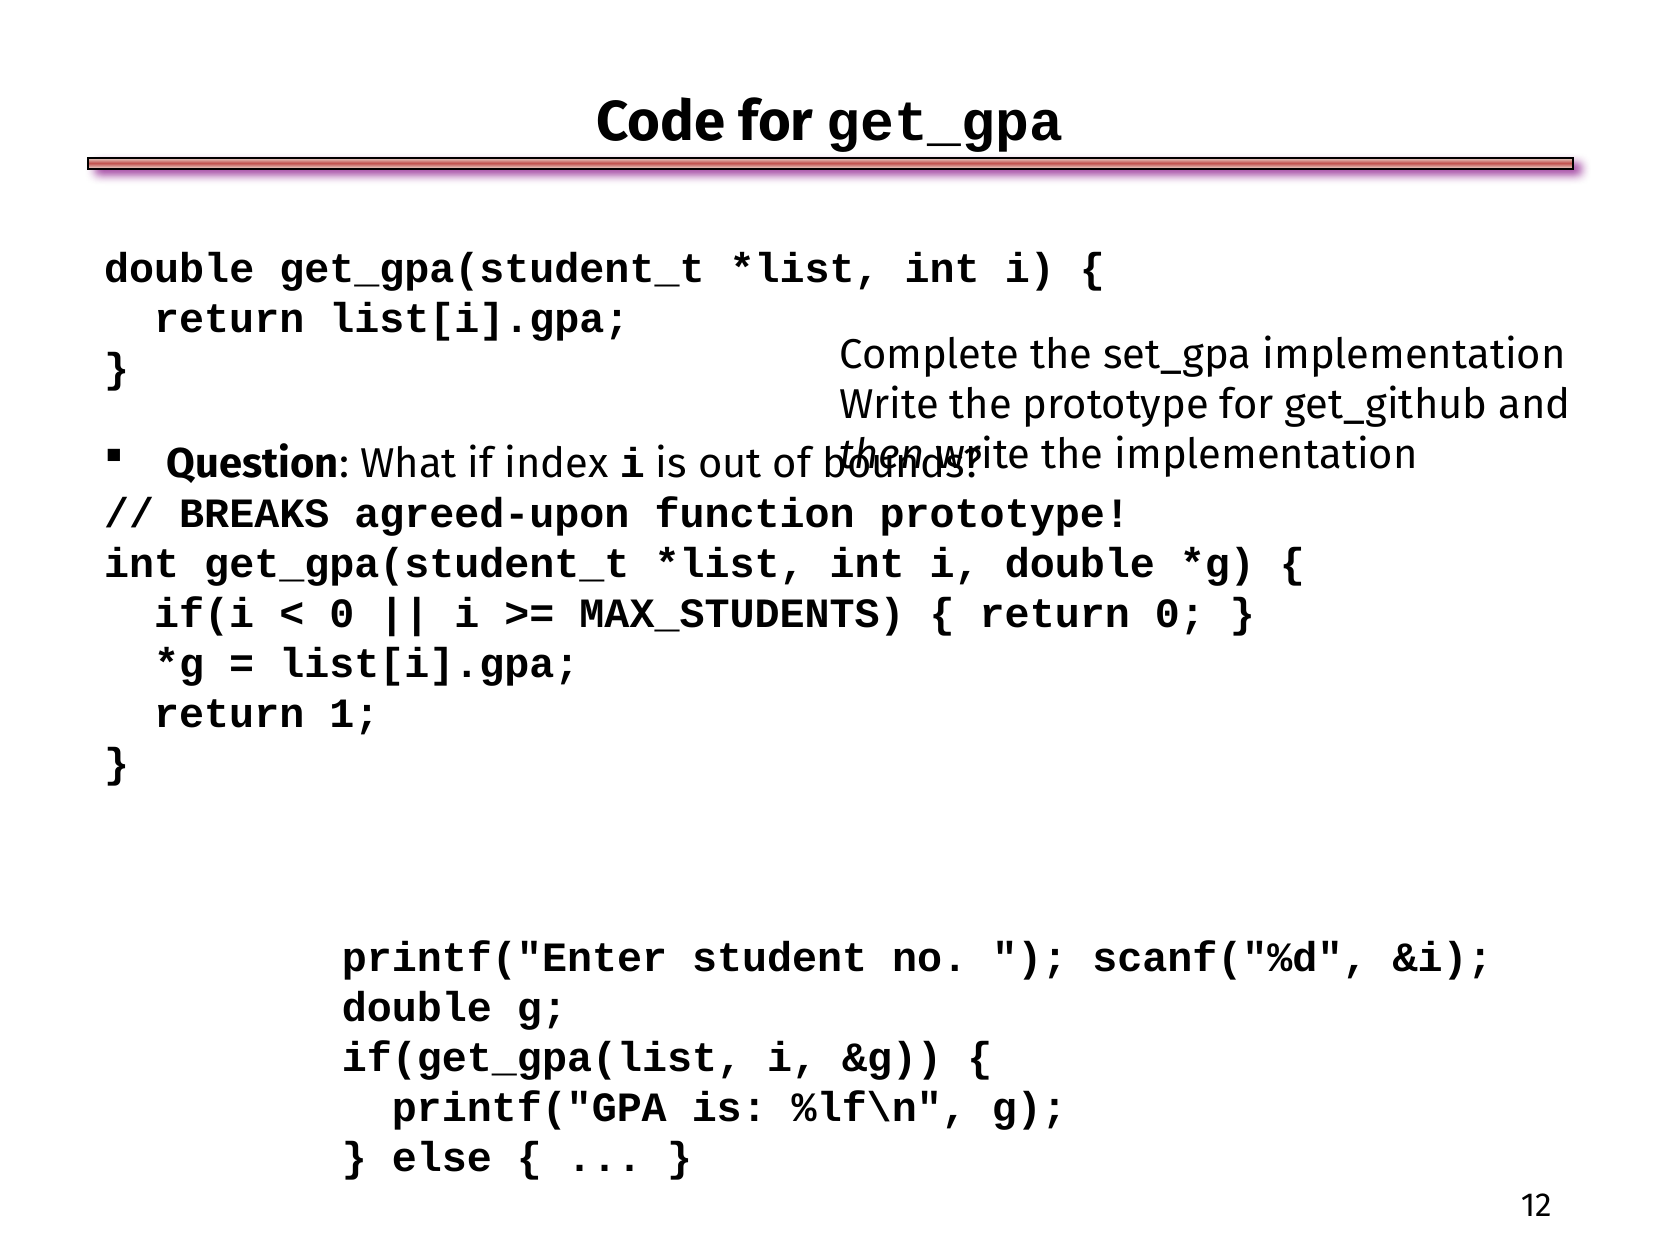

Code for get_gpa

double get_gpa(student_t *list, int i) {
  return list[i].gpa;
}

Question: What if index i is out of bounds?
// BREAKS agreed-upon function prototype!
int get_gpa(student_t *list, int i, double *g) {
  if(i < 0 || i >= MAX_STUDENTS) { return 0; }
  *g = list[i].gpa;
  return 1;
}
Complete the set_gpa implementation
Write the prototype for get_github and
then write the implementation
printf("Enter student no. "); scanf("%d", &i);
double g;
if(get_gpa(list, i, &g)) {
  printf("GPA is: %lf\n", g);
} else { ... }
12